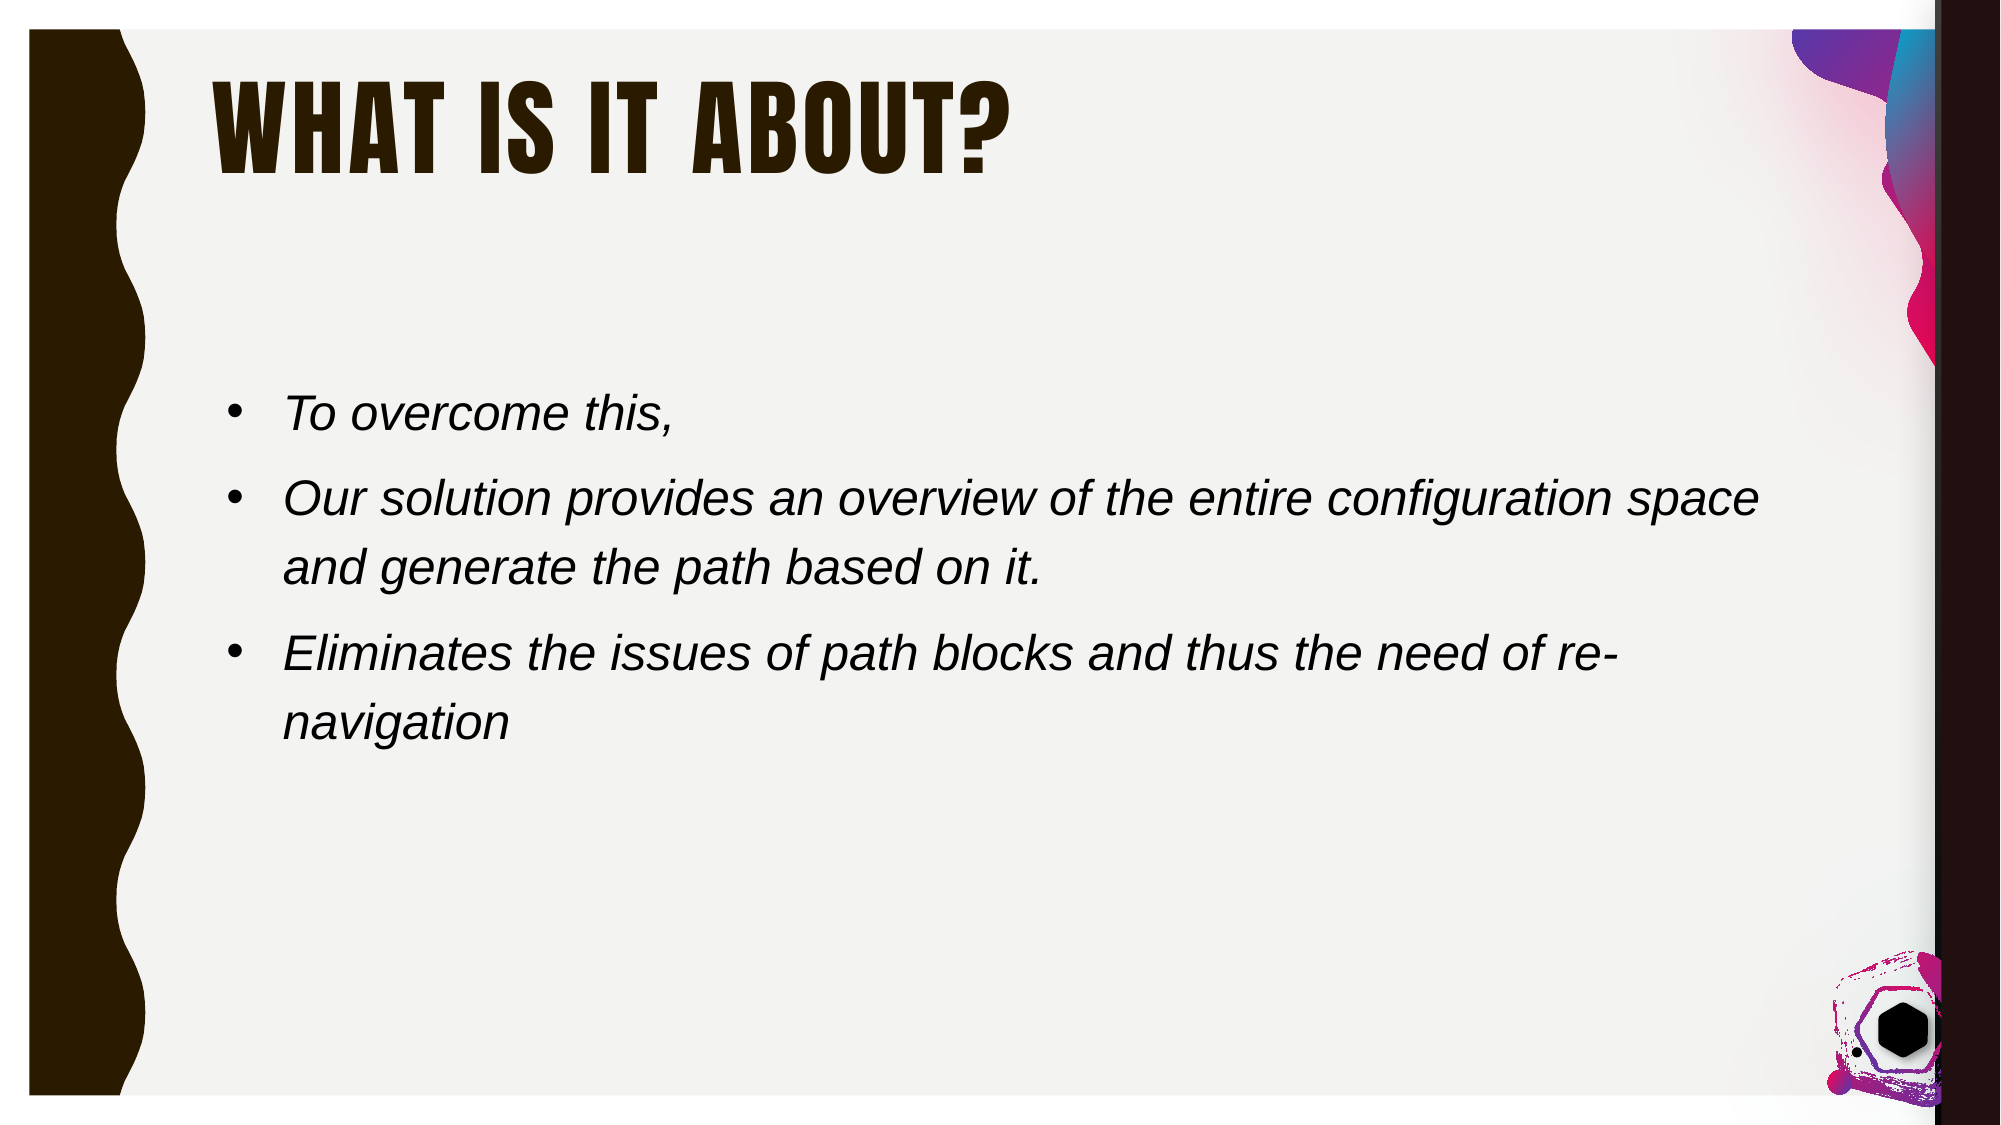

# What is it about?
To overcome this,
Our solution provides an overview of the entire configuration space and generate the path based on it.
Eliminates the issues of path blocks and thus the need of re-navigation
5